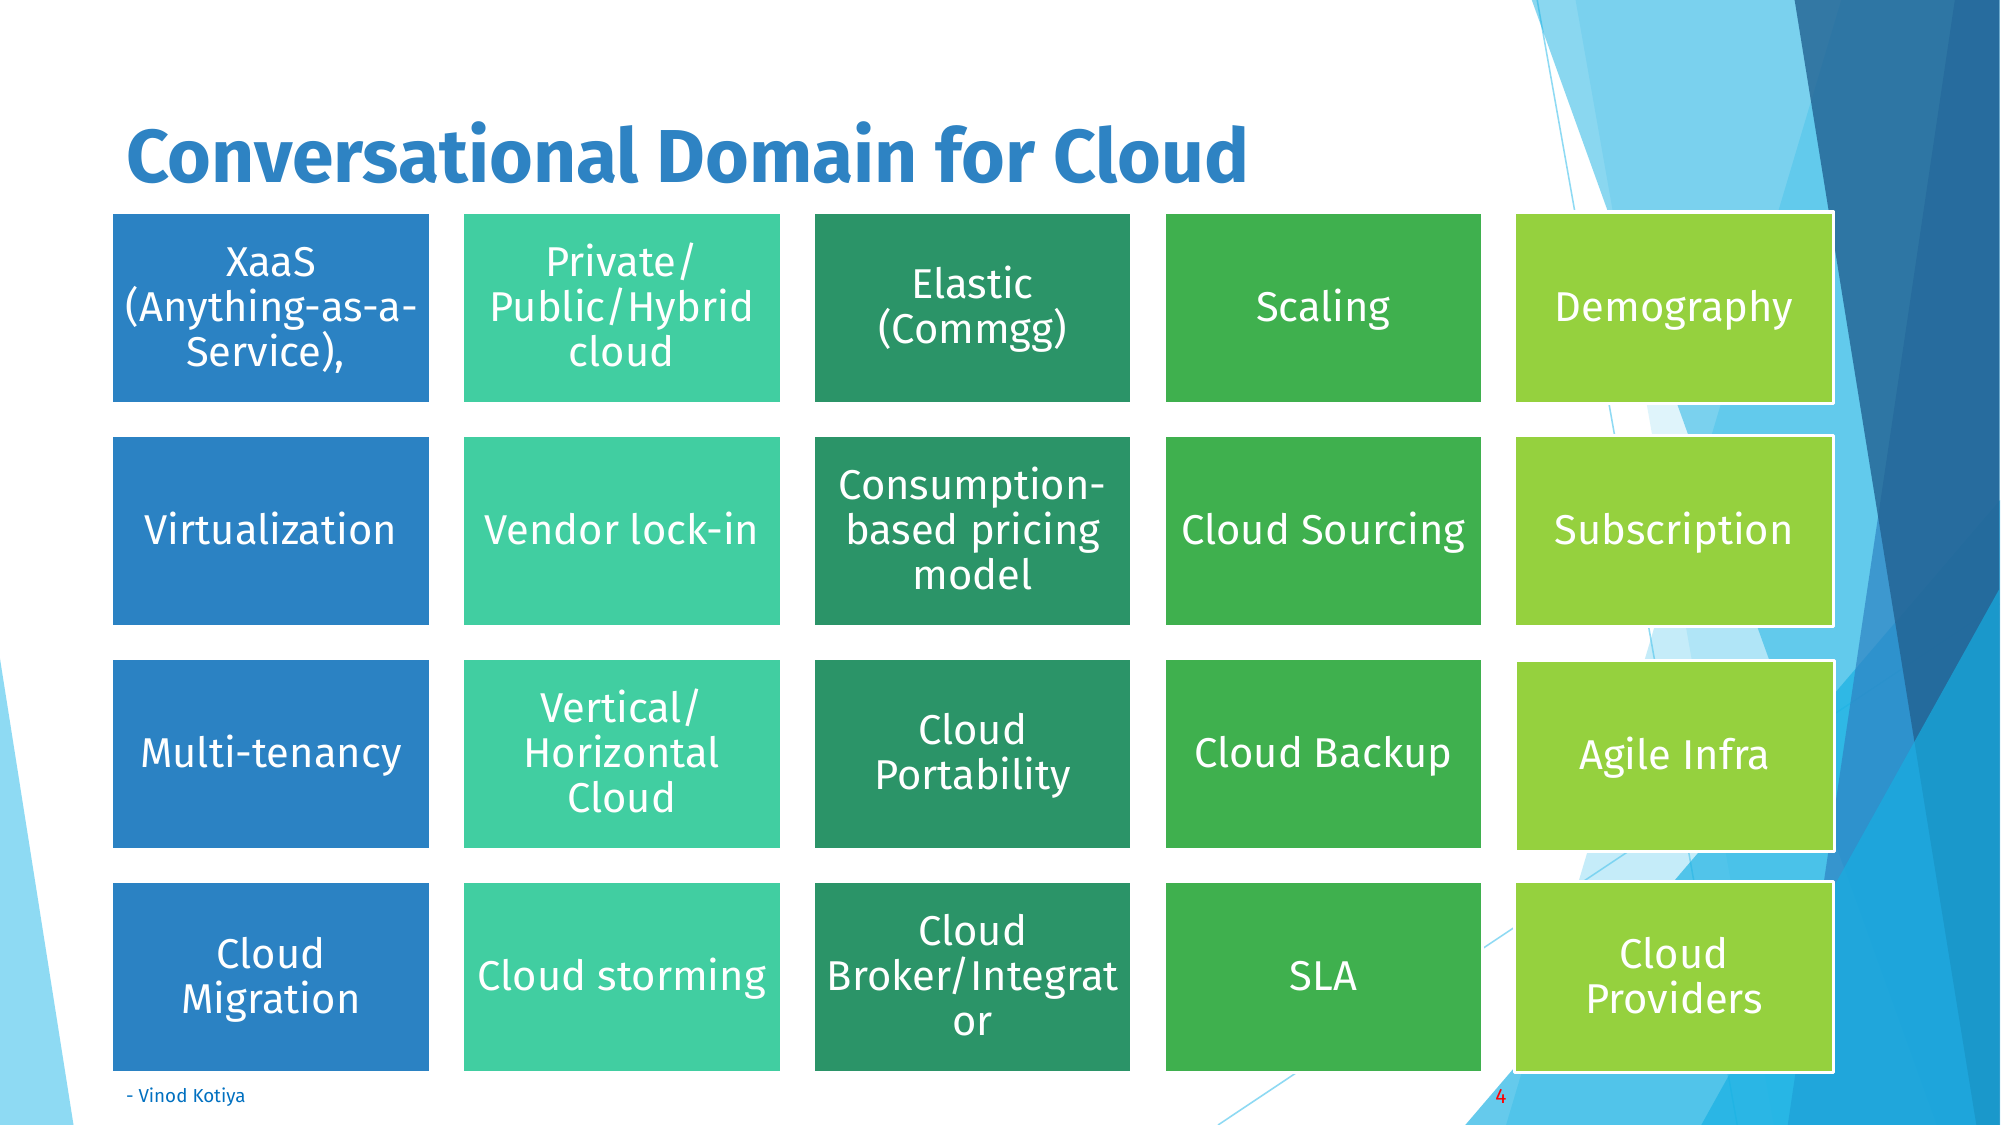

# Conversational Domain for Cloud

XaaS (Anything-as-a-Service),

Private/Public/Hybrid cloud

Elastic (Commgg)

Scaling

Demography

Virtualization

Vendor lock-in

Consumption-based pricing model

Cloud Sourcing

Subscription

Multi-tenancy

Vertical/Horizontal Cloud

Cloud Portability

Cloud Backup

Agile Infra

Cloud Migration

Cloud storming

Cloud Broker/Integrator

SLA

Cloud Providers
4
- Vinod Kotiya